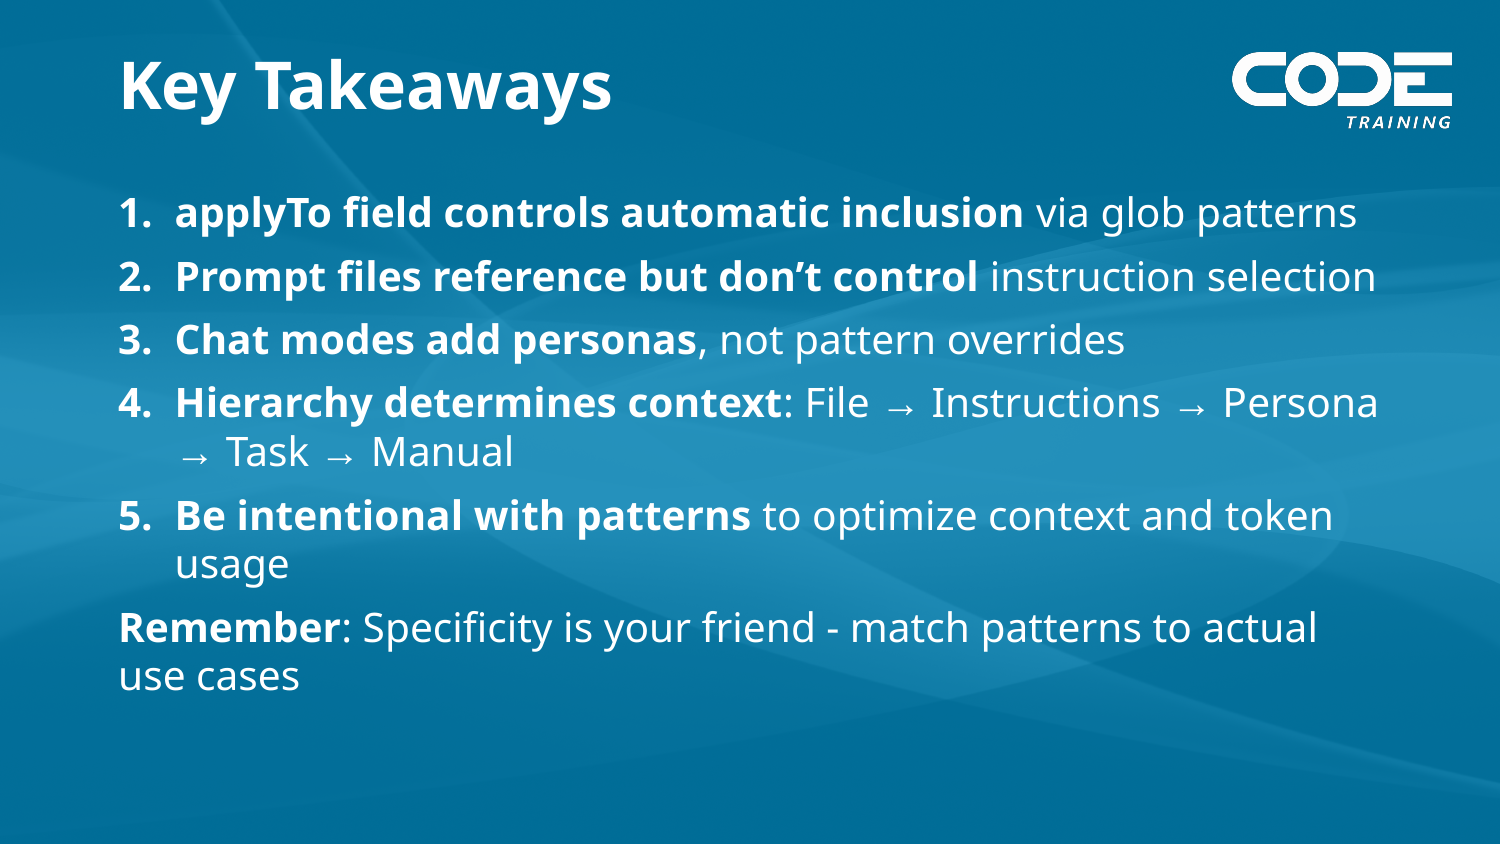

# Key Takeaways
applyTo field controls automatic inclusion via glob patterns
Prompt files reference but don’t control instruction selection
Chat modes add personas, not pattern overrides
Hierarchy determines context: File → Instructions → Persona → Task → Manual
Be intentional with patterns to optimize context and token usage
Remember: Specificity is your friend - match patterns to actual use cases